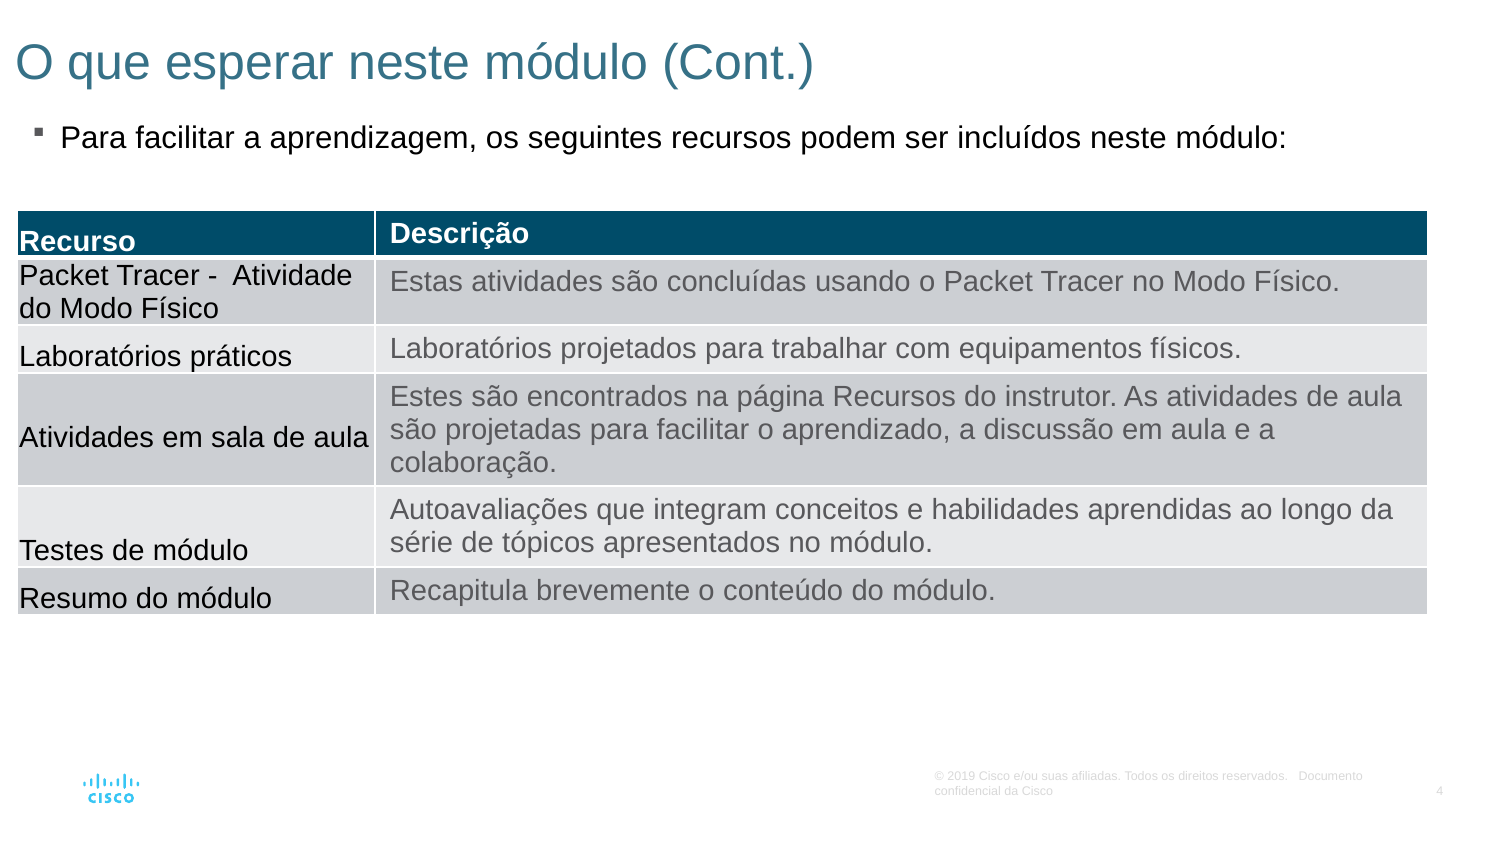

# O que esperar neste módulo (Cont.)
Para facilitar a aprendizagem, os seguintes recursos podem ser incluídos neste módulo:

| Recurso | Descrição |
| --- | --- |
| Packet Tracer - Atividade do Modo Físico | Estas atividades são concluídas usando o Packet Tracer no Modo Físico. |
| Laboratórios práticos | Laboratórios projetados para trabalhar com equipamentos físicos. |
| Atividades em sala de aula | Estes são encontrados na página Recursos do instrutor. As atividades de aula são projetadas para facilitar o aprendizado, a discussão em aula e a colaboração. |
| Testes de módulo | Autoavaliações que integram conceitos e habilidades aprendidas ao longo da série de tópicos apresentados no módulo. |
| Resumo do módulo | Recapitula brevemente o conteúdo do módulo. |